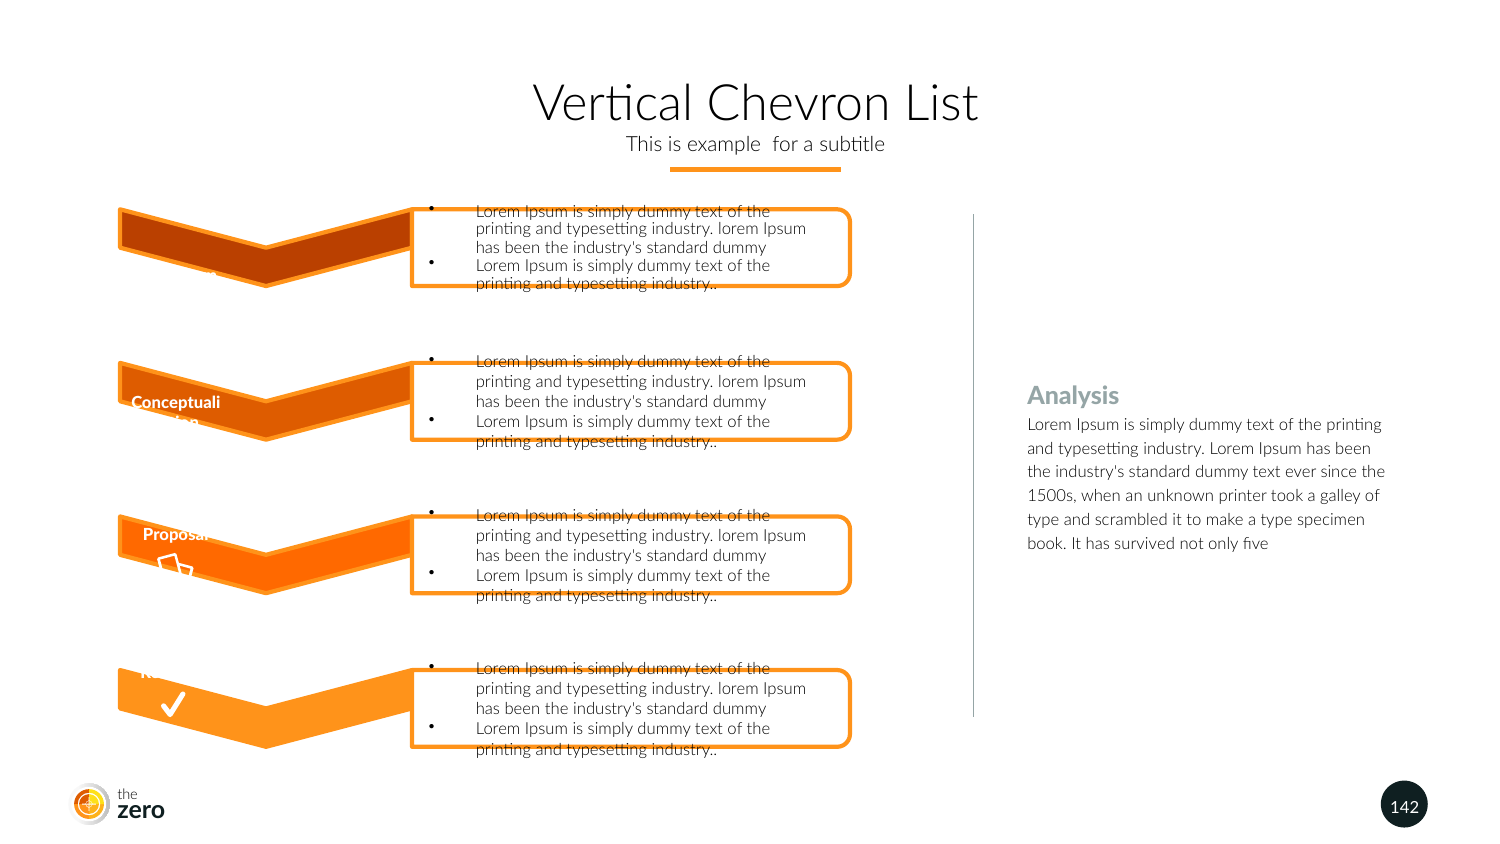

Vertical Chevron List
This is example  for a subtitle

Lorem Ipsum is simply dummy text of the printing and typesetting industry. lorem Ipsum has been the industry's standard dummy
Lorem Ipsum is simply dummy text of the printing and typesetting industry..
Lorem Ipsum is simply dummy text of the printing and typesetting industry. lorem Ipsum has been the industry's standard dummy
Lorem Ipsum is simply dummy text of the printing and typesetting industry. lorem Ipsum has been the industry's standard dummy
Lorem Ipsum is simply dummy text of the printing and typesetting industry..
Lorem Ipsum is simply dummy text of the printing and typesetting industry..
Lorem Ipsum is simply dummy text of the printing and typesetting industry. lorem Ipsum has been the industry's standard dummy
Lorem Ipsum is simply dummy text of the printing and typesetting industry..
Brainstorm

Analysis
Lorem Ipsum is simply dummy text of the printing and typesetting industry. Lorem Ipsum has been the industry's standard dummy text ever since the 1500s, when an unknown printer took a galley of type and scrambled it to make a type specimen book. It has survived not only five
Conceptuali
zation

Proposal

Revisions

the
142
zero